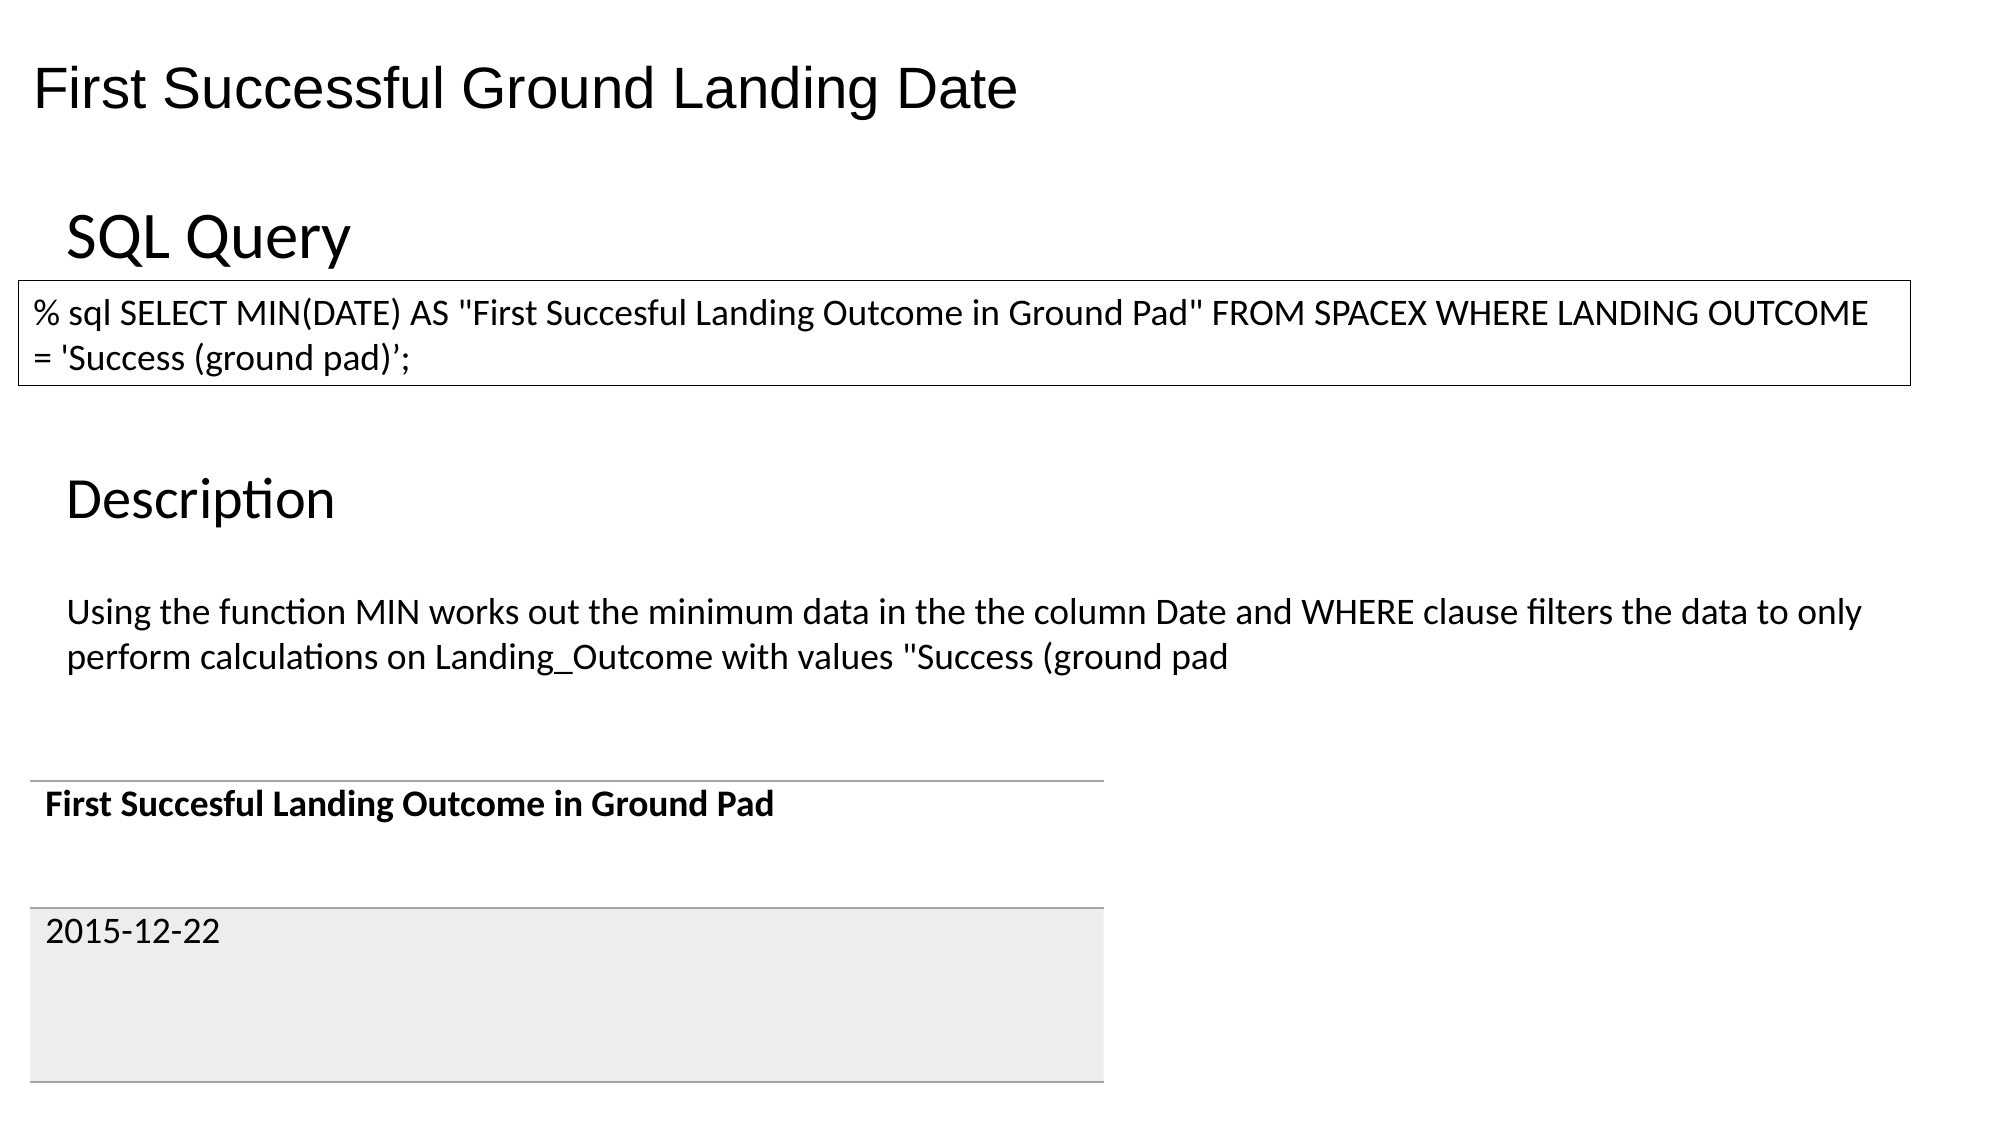

First Successful Ground Landing Date
SQL Query
% sql SELECT MIN(DATE) AS "First Succesful Landing Outcome in Ground Pad" FROM SPACEX WHERE LANDING OUTCOME = 'Success (ground pad)’;
Description
Using the function MIN works out the minimum data in the the column Date and WHERE clause filters the data to only perform calculations on Landing_Outcome with values "Success (ground pad
| First Succesful Landing Outcome in Ground Pad |
| --- |
| 2015-12-22 |